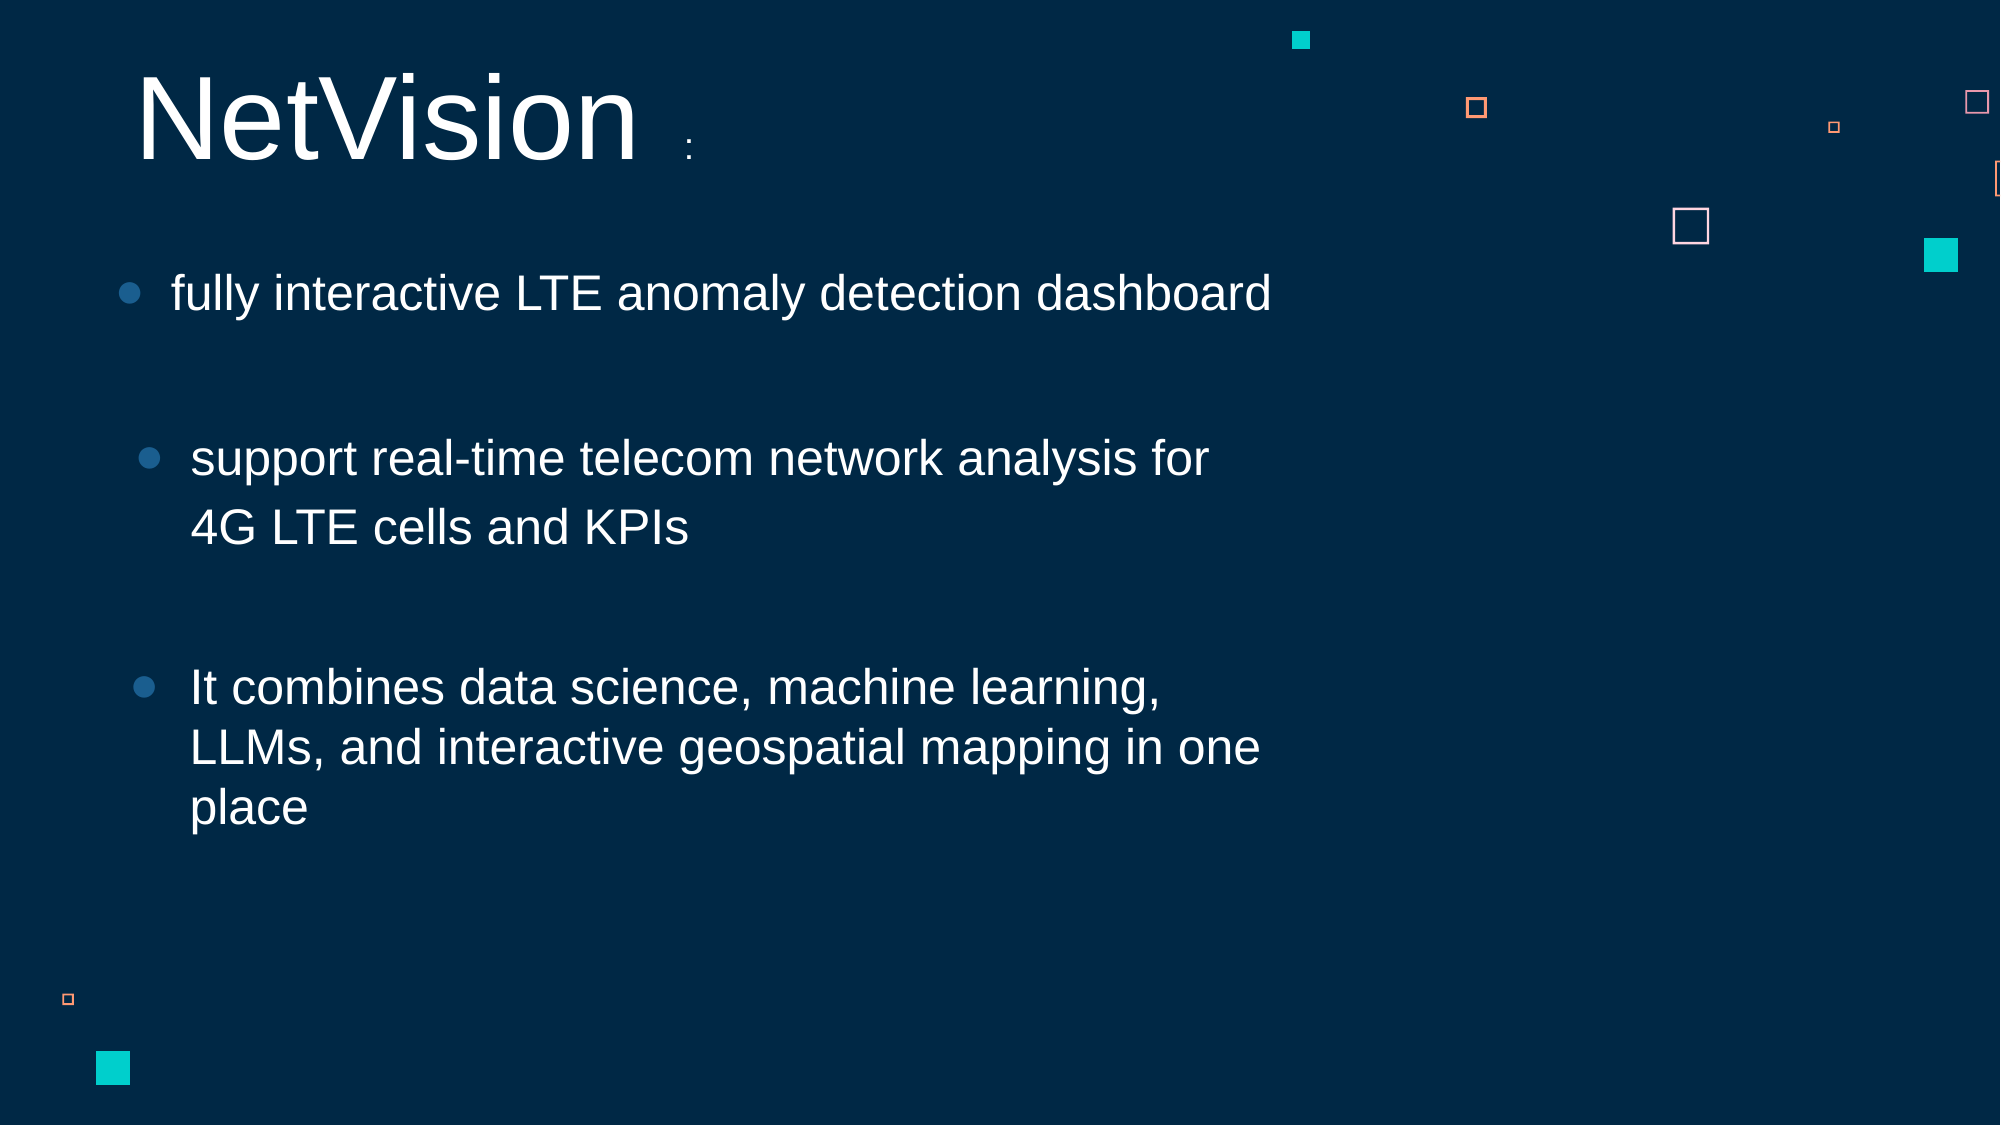

NetVision  :
# fully interactive LTE anomaly detection dashboard
support real-time telecom network analysis for 4G LTE cells and KPIs
It combines data science, machine learning, LLMs, and interactive geospatial mapping in one place